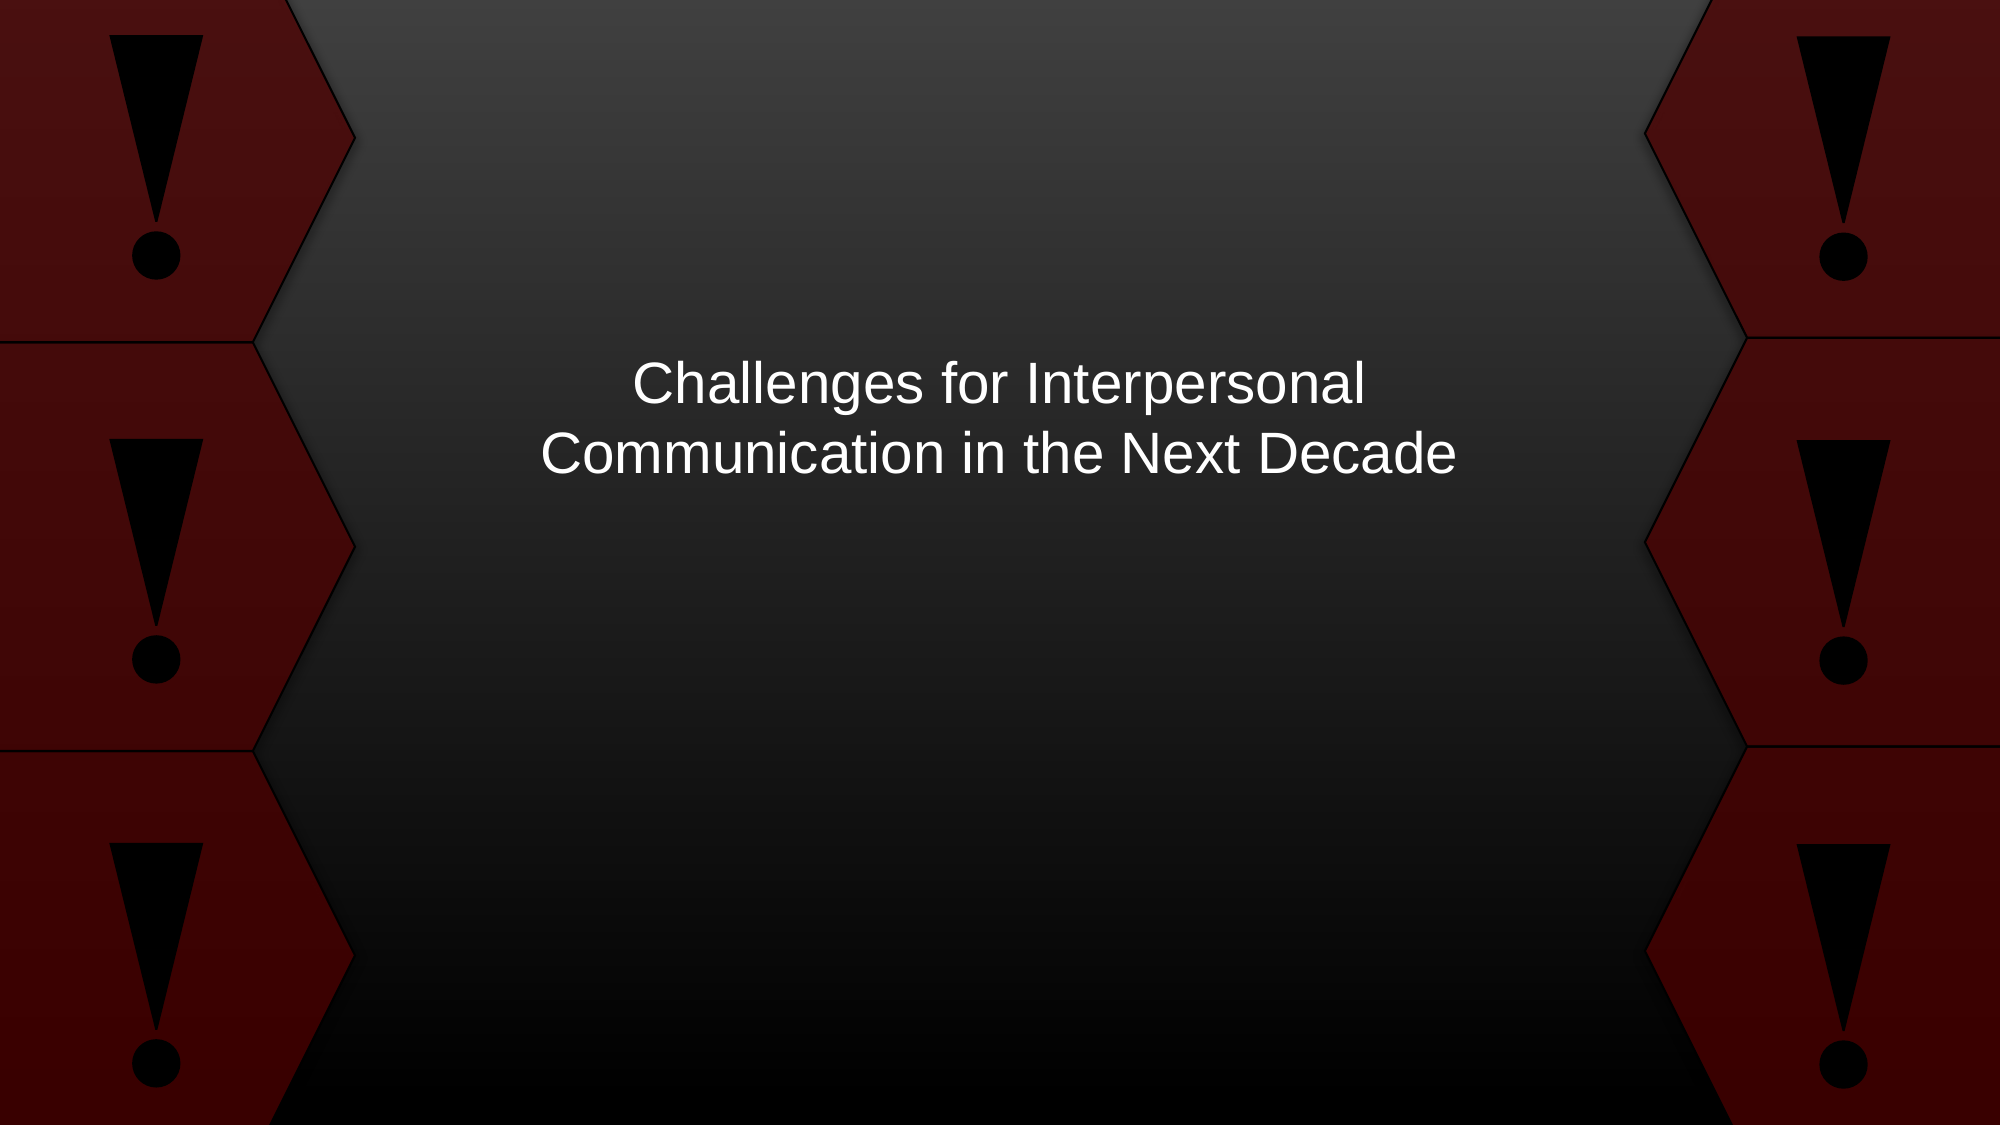

Emerging Trends in Interpersonal Communication
AI and Automation
Augmented Reality (AR) and Virtual Reality (VR)
Data Privacy and Security

Challenges for Interpersonal Communication in the Next Decade